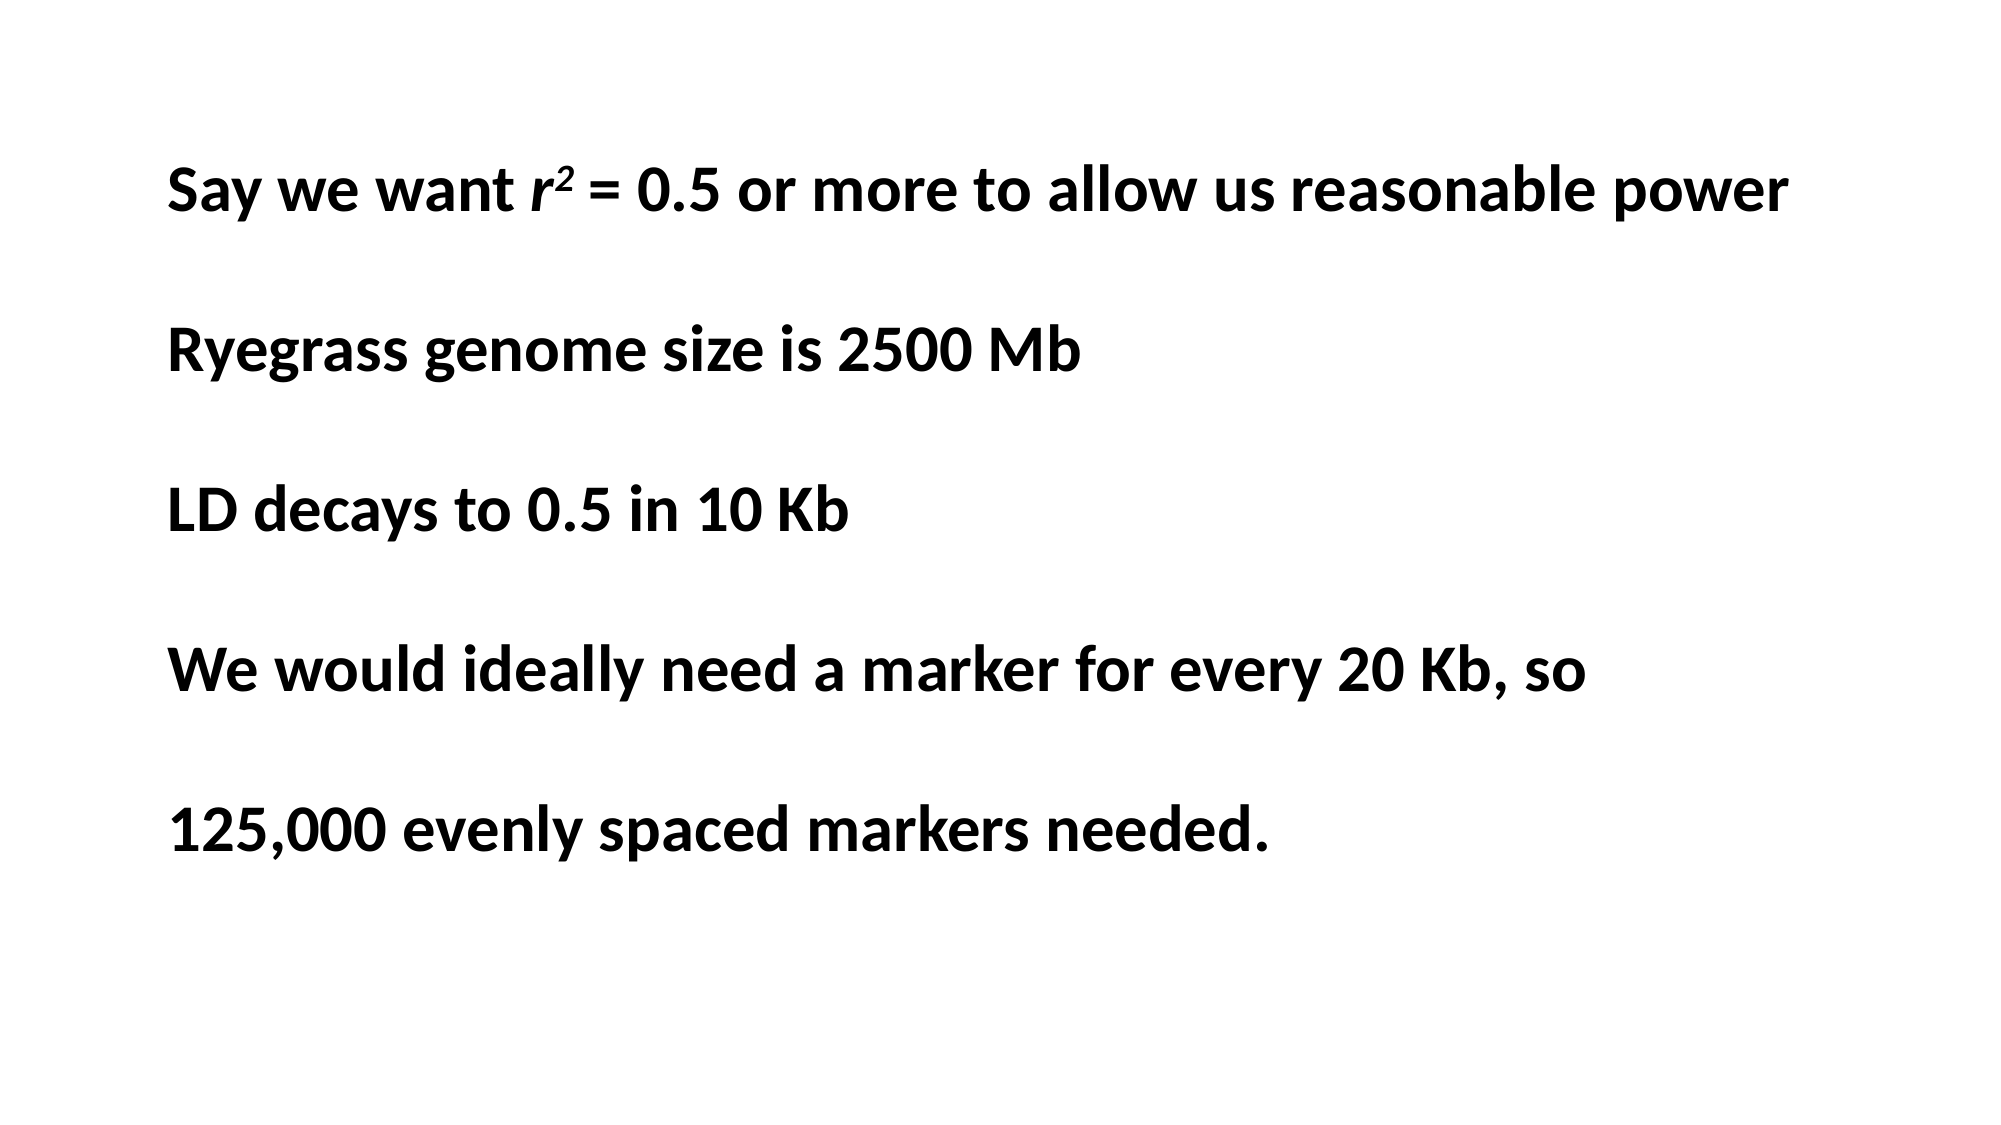

Say we want r2 = 0.5 or more to allow us reasonable power

Ryegrass genome size is 2500 Mb

LD decays to 0.5 in 10 Kb

We would ideally need a marker for every 20 Kb, so

125,000 evenly spaced markers needed.